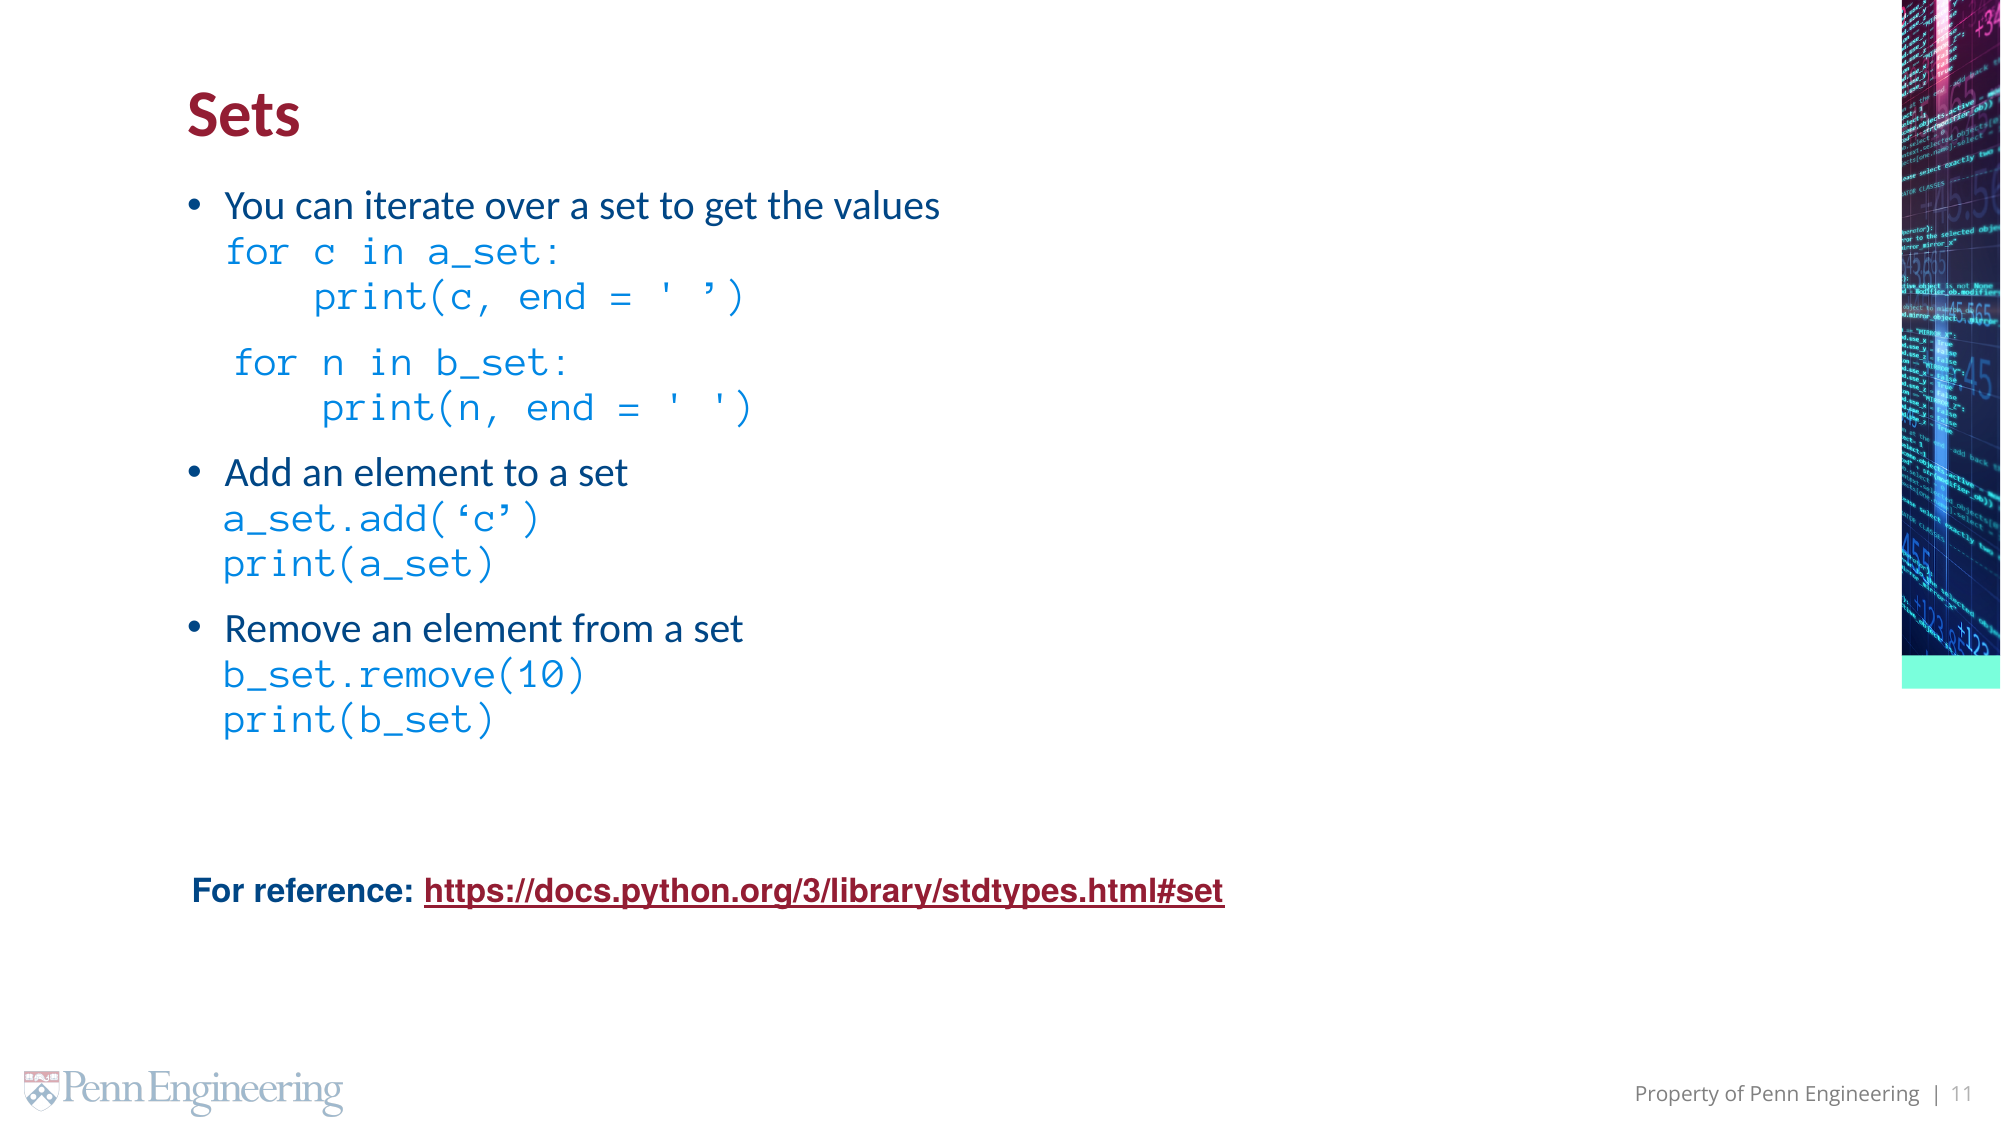

# Sets
You can iterate over a set to get the values
for c in a_set:
    print(c, end = ' ’)
  for n in b_set:
      print(n, end = ' ')
Add an element to a set
a_set.add(‘c’)
print(a_set)
Remove an element from a set
b_set.remove(10)
print(b_set)

For reference: https://docs.python.org/3/library/stdtypes.html#set
11